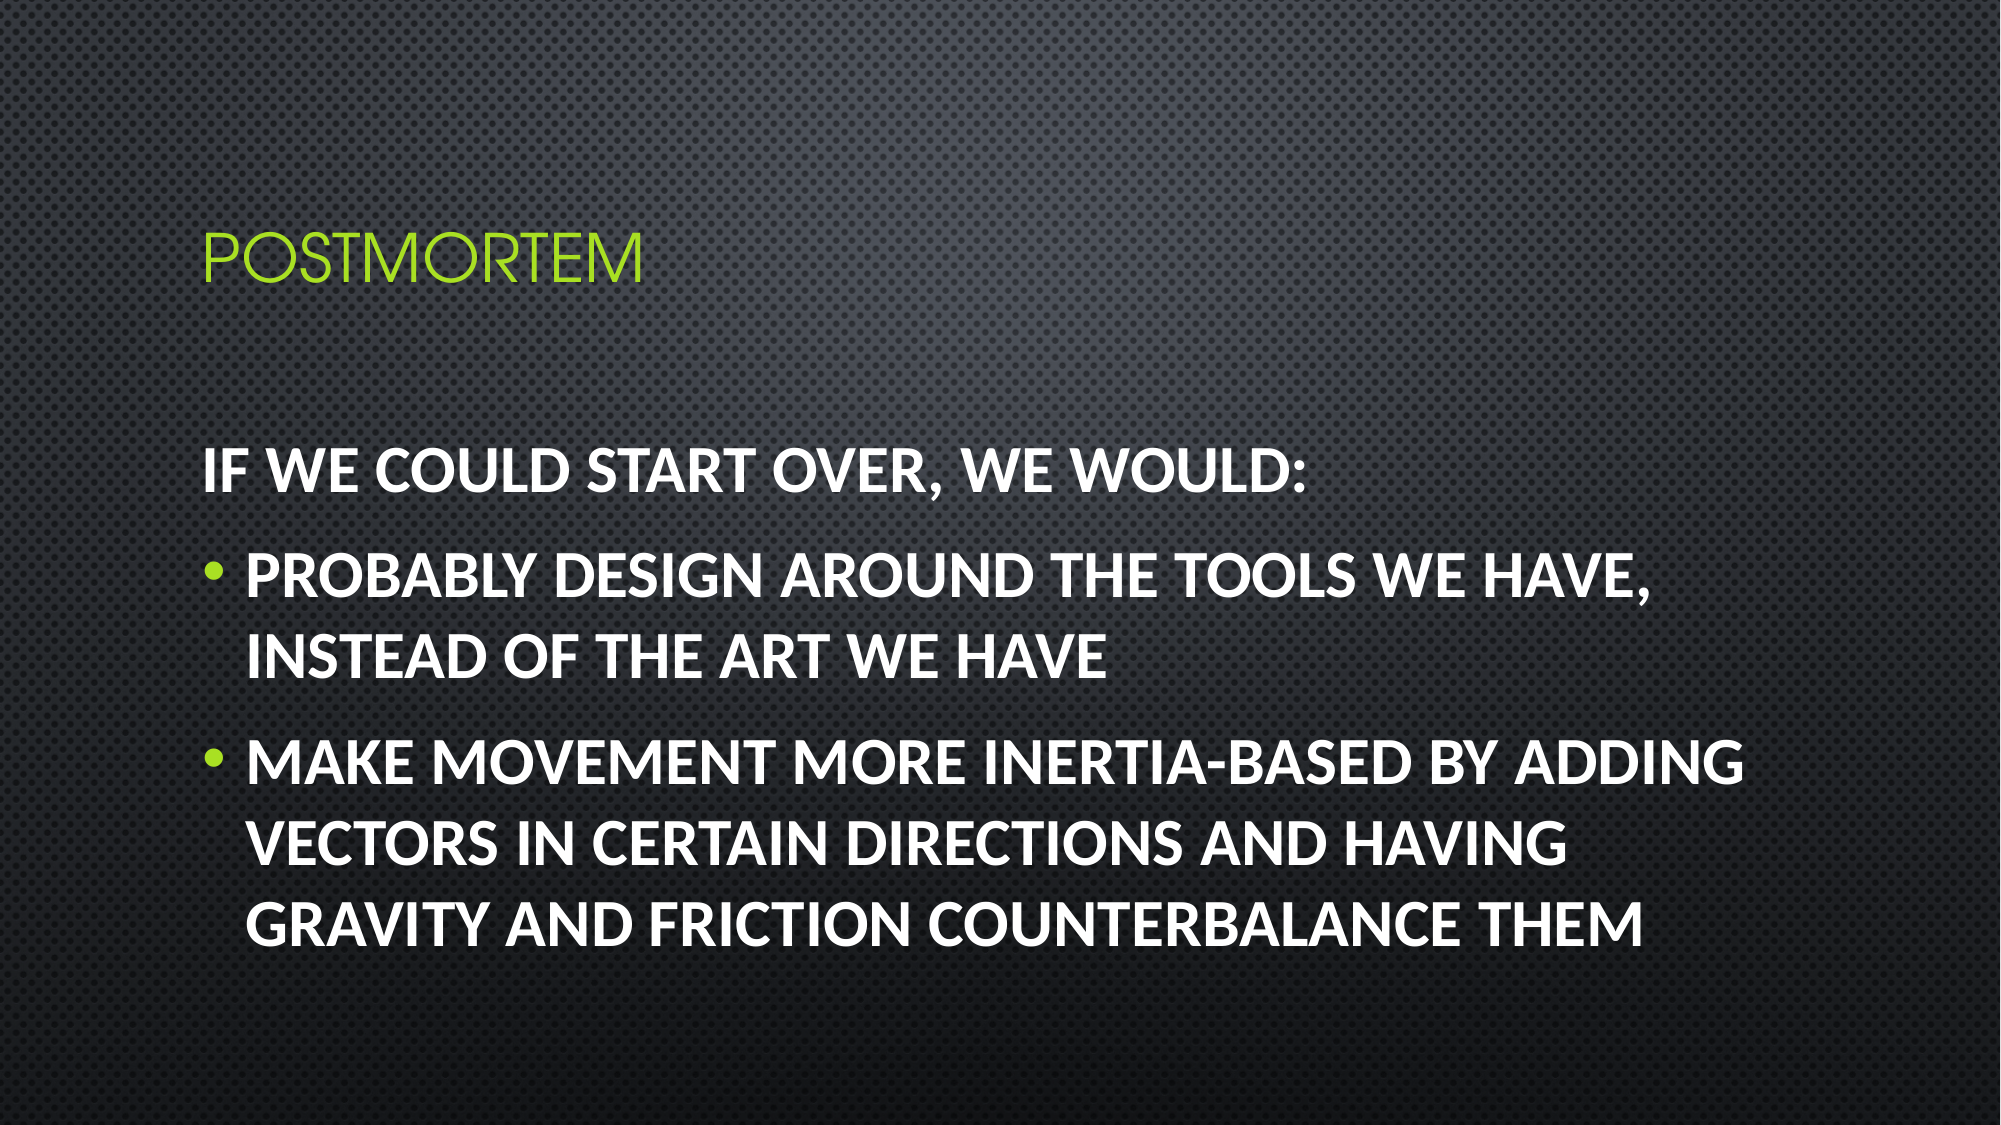

Postmortem
If we could start over, we would:
Probably design around the tools we have, instead of the art we have
Make movement more inertia-based by adding vectors in certain directions and having gravity and friction counterbalance them